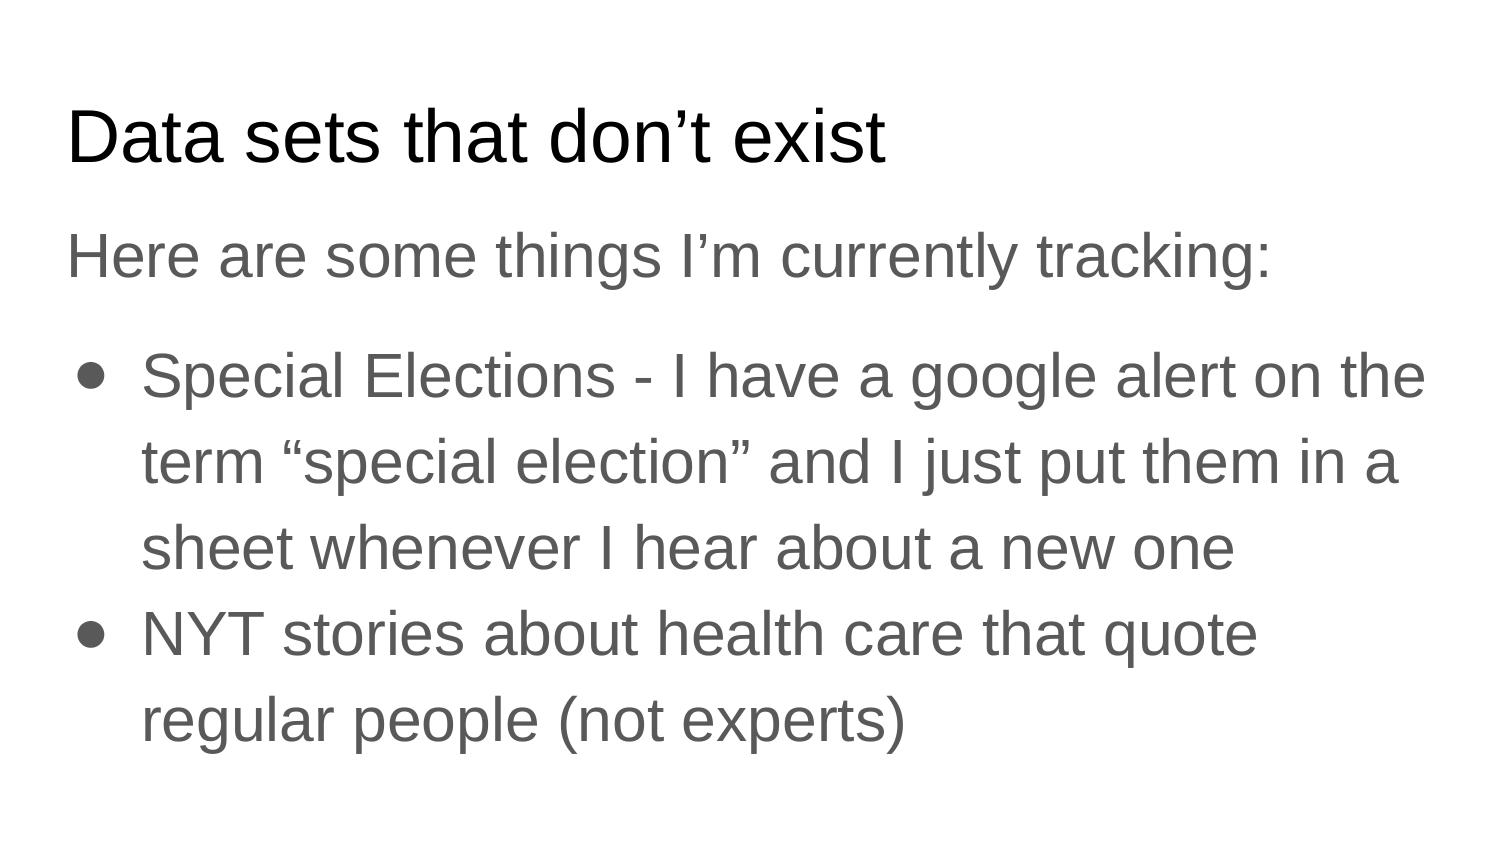

# Data sets that don’t exist
Here are some things I’m currently tracking:
Special Elections - I have a google alert on the term “special election” and I just put them in a sheet whenever I hear about a new one
NYT stories about health care that quote regular people (not experts)